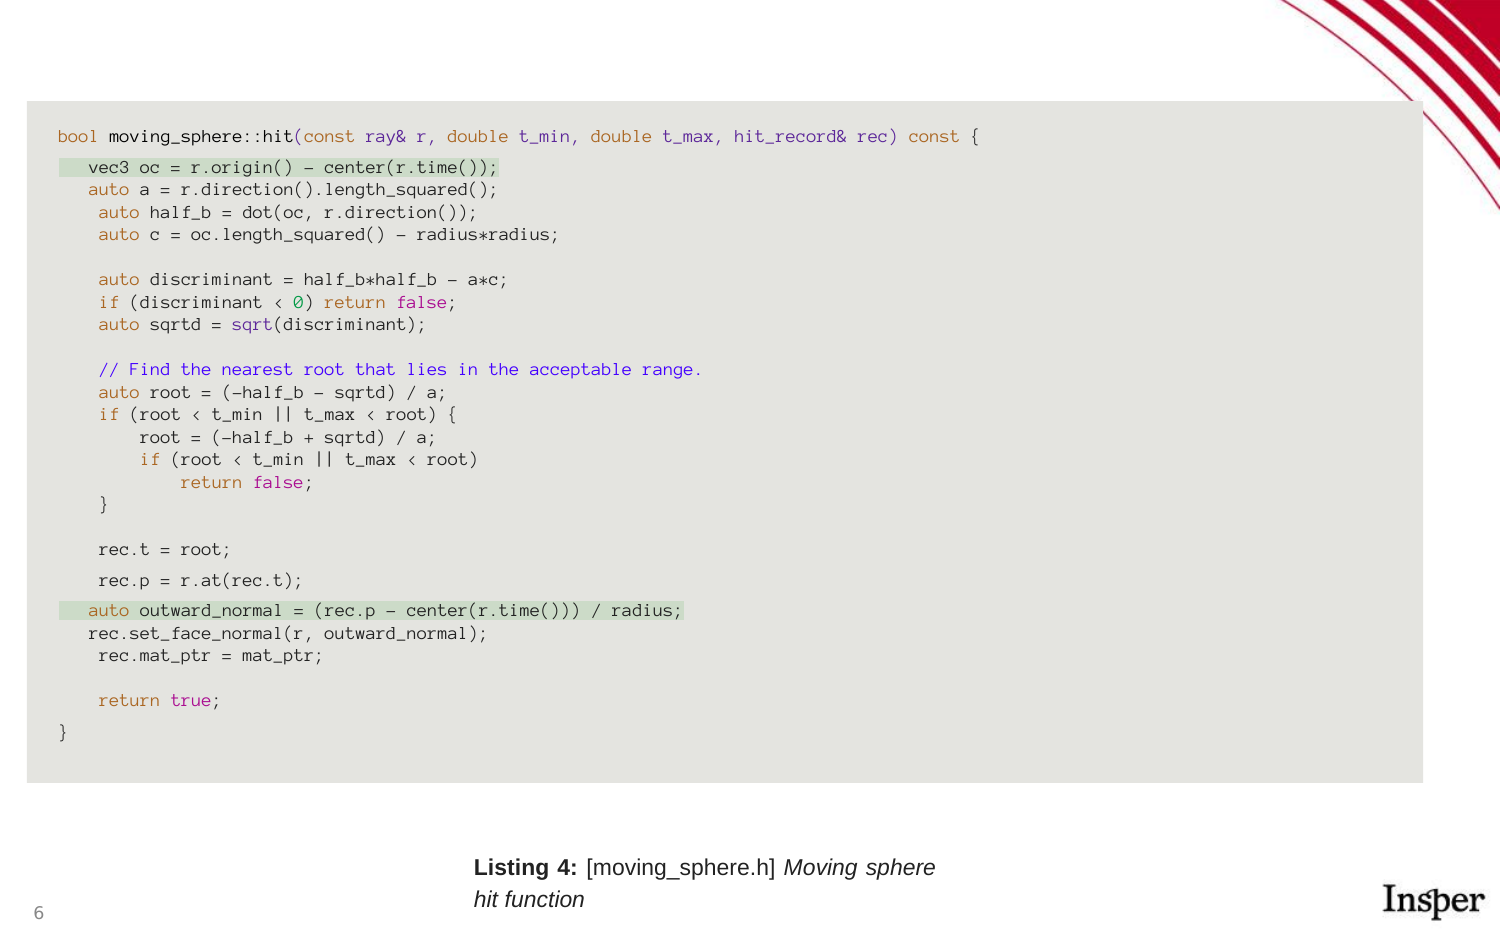

#
bool moving_sphere::hit(const ray& r, double t_min, double t_max, hit_record& rec) const {
   vec3 oc = r.origin() - center(r.time());
   auto a = r.direction().length_squared();
    auto half_b = dot(oc, r.direction());
    auto c = oc.length_squared() - radius*radius;

    auto discriminant = half_b*half_b - a*c;
    if (discriminant < 0) return false;
    auto sqrtd = sqrt(discriminant);

    // Find the nearest root that lies in the acceptable range.
    auto root = (-half_b - sqrtd) / a;
    if (root < t_min || t_max < root) {
        root = (-half_b + sqrtd) / a;
        if (root < t_min || t_max < root)
            return false;
    }

    rec.t = root;
    rec.p = r.at(rec.t);
   auto outward_normal = (rec.p - center(r.time())) / radius;
   rec.set_face_normal(r, outward_normal);
    rec.mat_ptr = mat_ptr;

    return true;
}

Listing 4: [moving_sphere.h] Moving sphere hit function
6